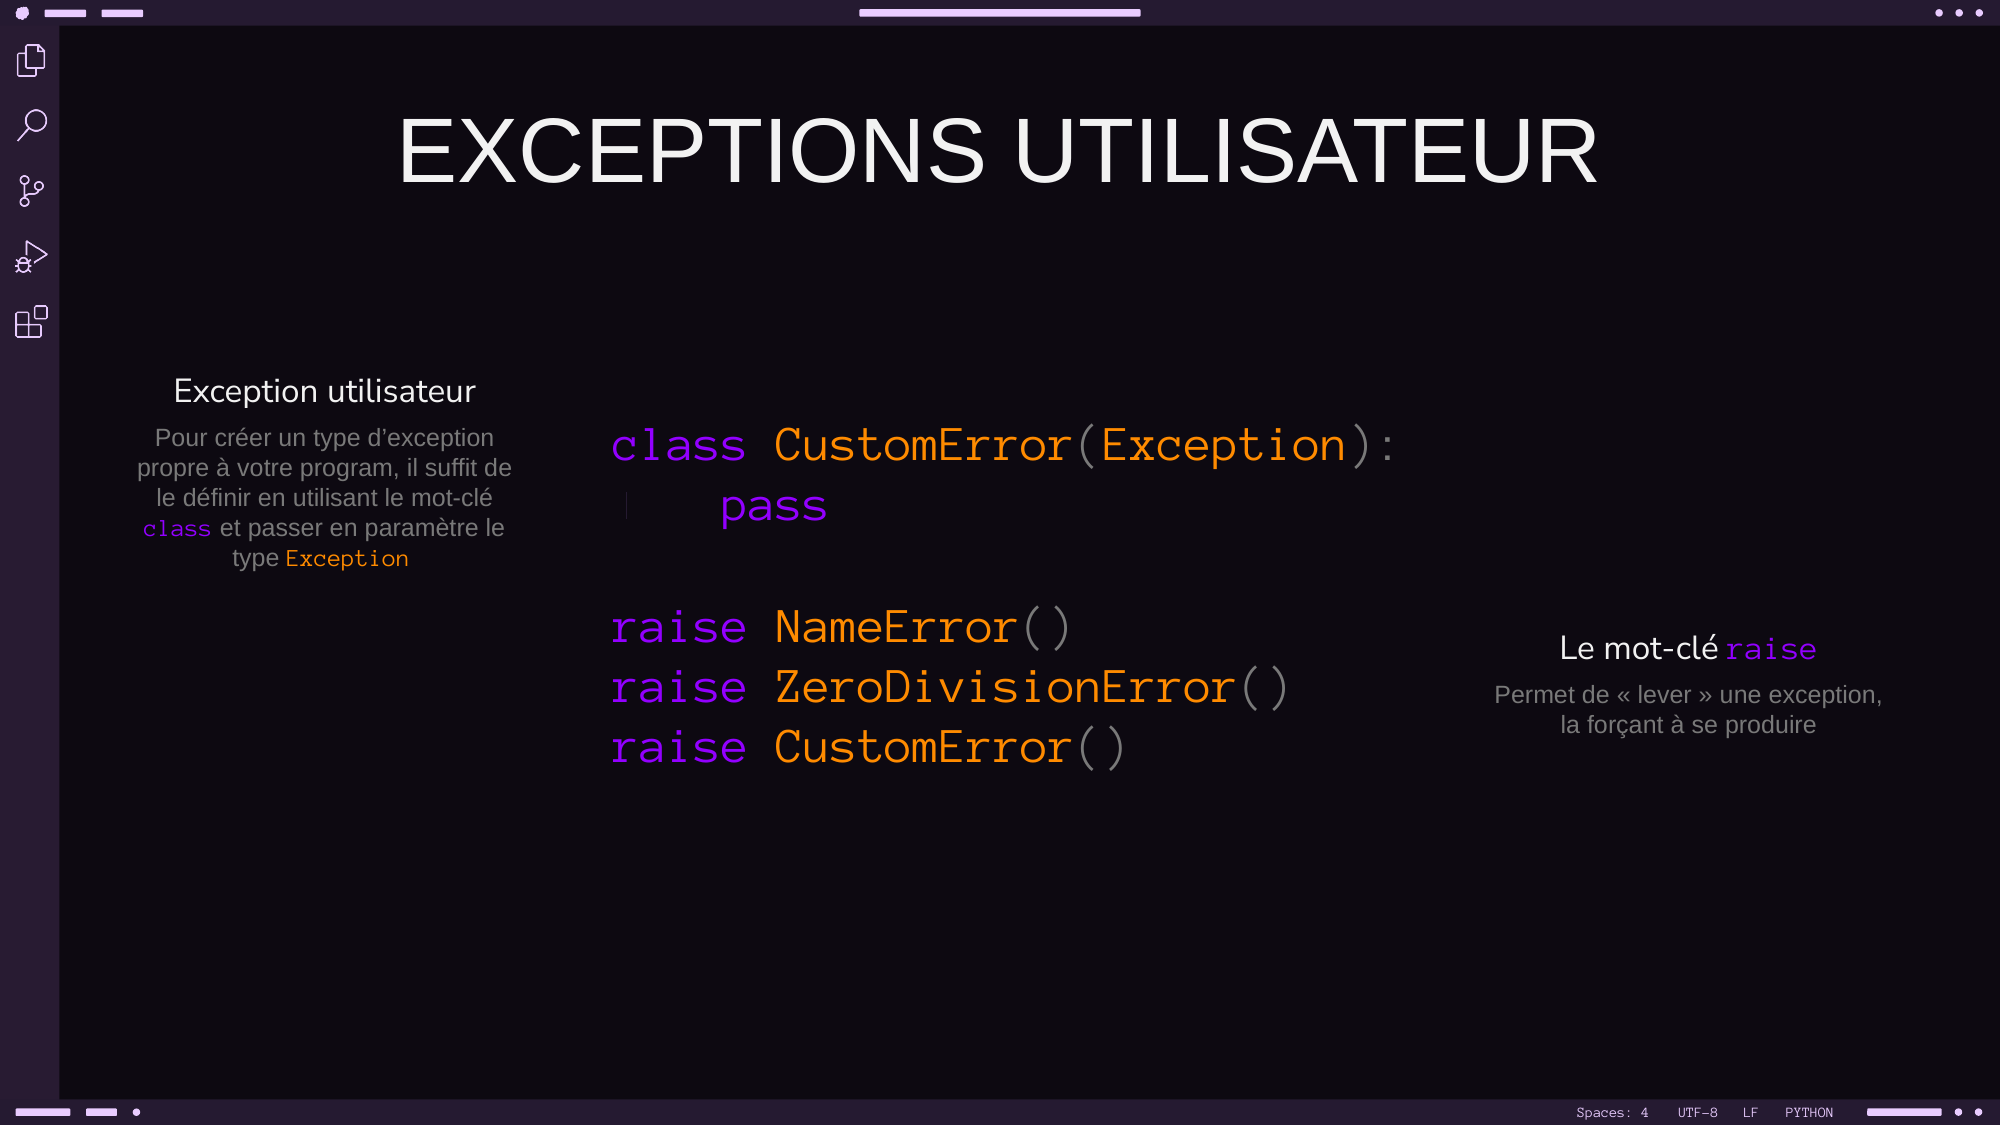

EXCEPTIONS UTILISATEUR
Exception utilisateur
Pour créer un type d’exception propre à votre program, il suffit de le définir en utilisant le mot-clé class et passer en paramètre le type Exception
class CustomError(Exception):
    pass
raise NameError()
raise ZeroDivisionError()
raise CustomError()
Le mot-clé raise
Permet de « lever » une exception, la forçant à se produire